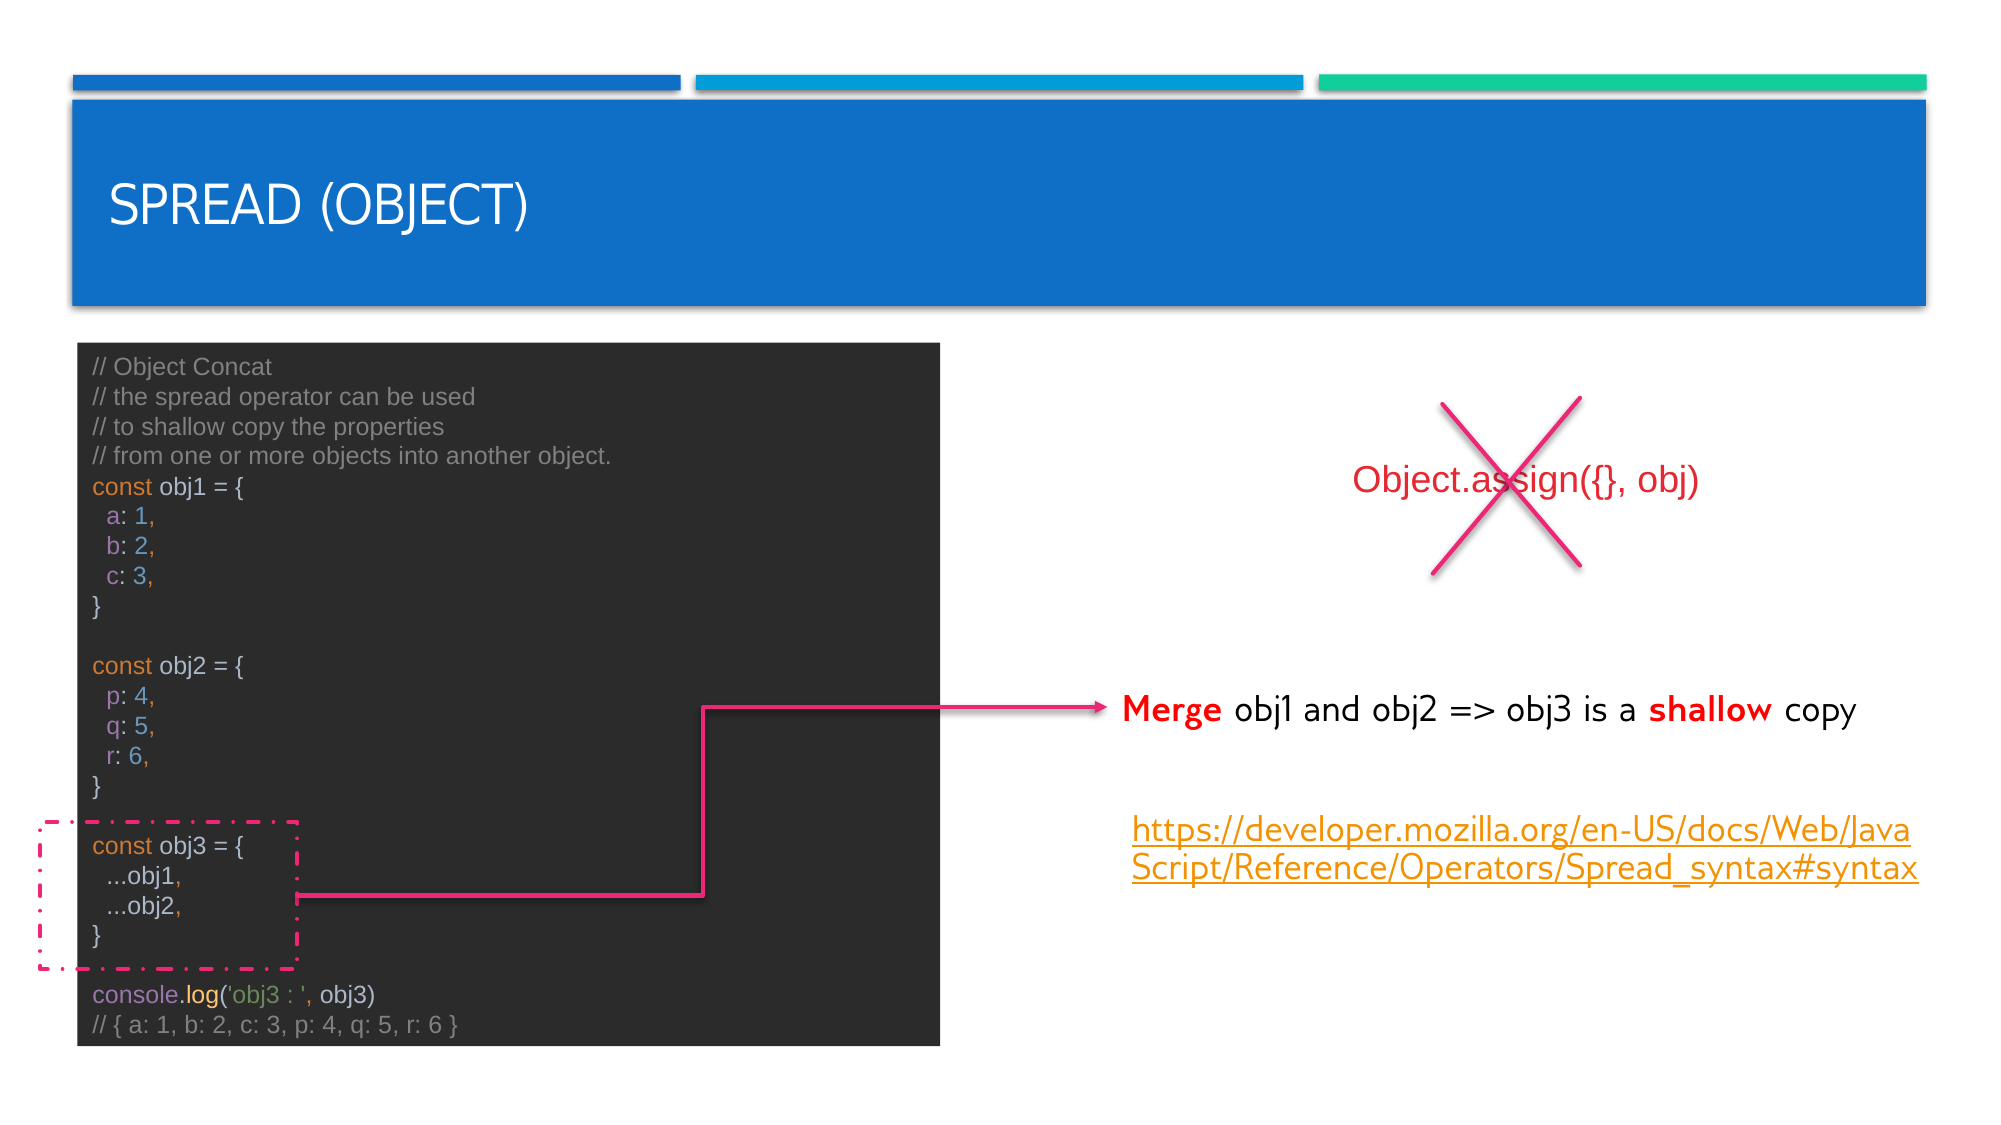

# Spread (Object)
// Object Concat
// the spread operator can be used
// to shallow copy the properties
// from one or more objects into another object.
const obj1 = {
  a: 1,
  b: 2,
  c: 3,
}
const obj2 = {
  p: 4,
  q: 5,
  r: 6,
}
const obj3 = {
  ...obj1,
  ...obj2,
}
console.log('obj3 : ', obj3)
// { a: 1, b: 2, c: 3, p: 4, q: 5, r: 6 }
Object.assign({}, obj)
Merge obj1 and obj2 => obj3 is a shallow copy
https://developer.mozilla.org/en-US/docs/Web/JavaScript/Reference/Operators/Spread_syntax#syntax